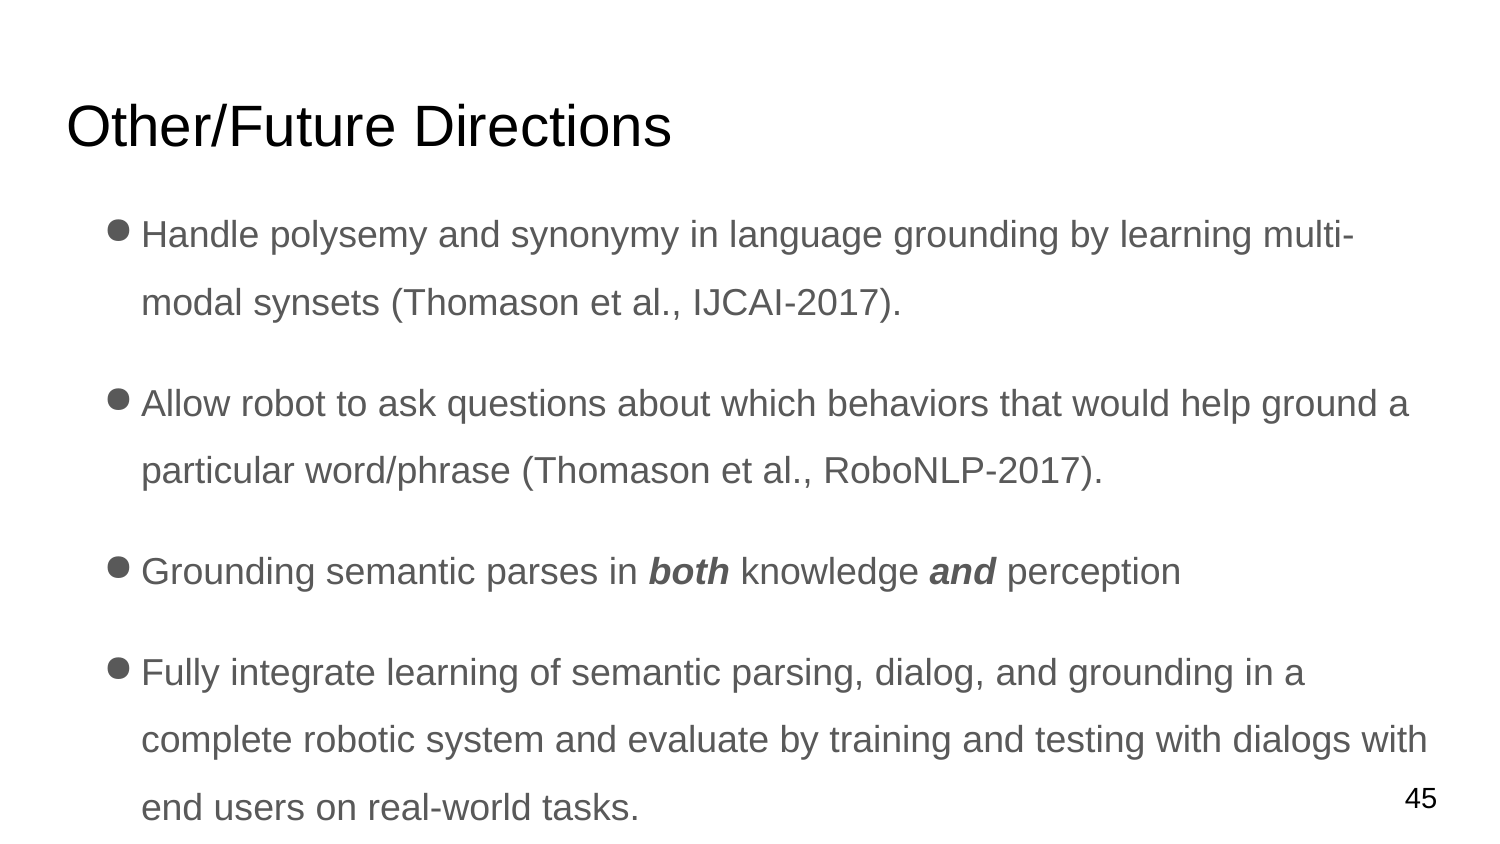

# Other/Future Directions
Handle polysemy and synonymy in language grounding by learning multi-modal synsets (Thomason et al., IJCAI-2017).
Allow robot to ask questions about which behaviors that would help ground a particular word/phrase (Thomason et al., RoboNLP-2017).
Grounding semantic parses in both knowledge and perception
Fully integrate learning of semantic parsing, dialog, and grounding in a complete robotic system and evaluate by training and testing with dialogs with end users on real-world tasks.
45